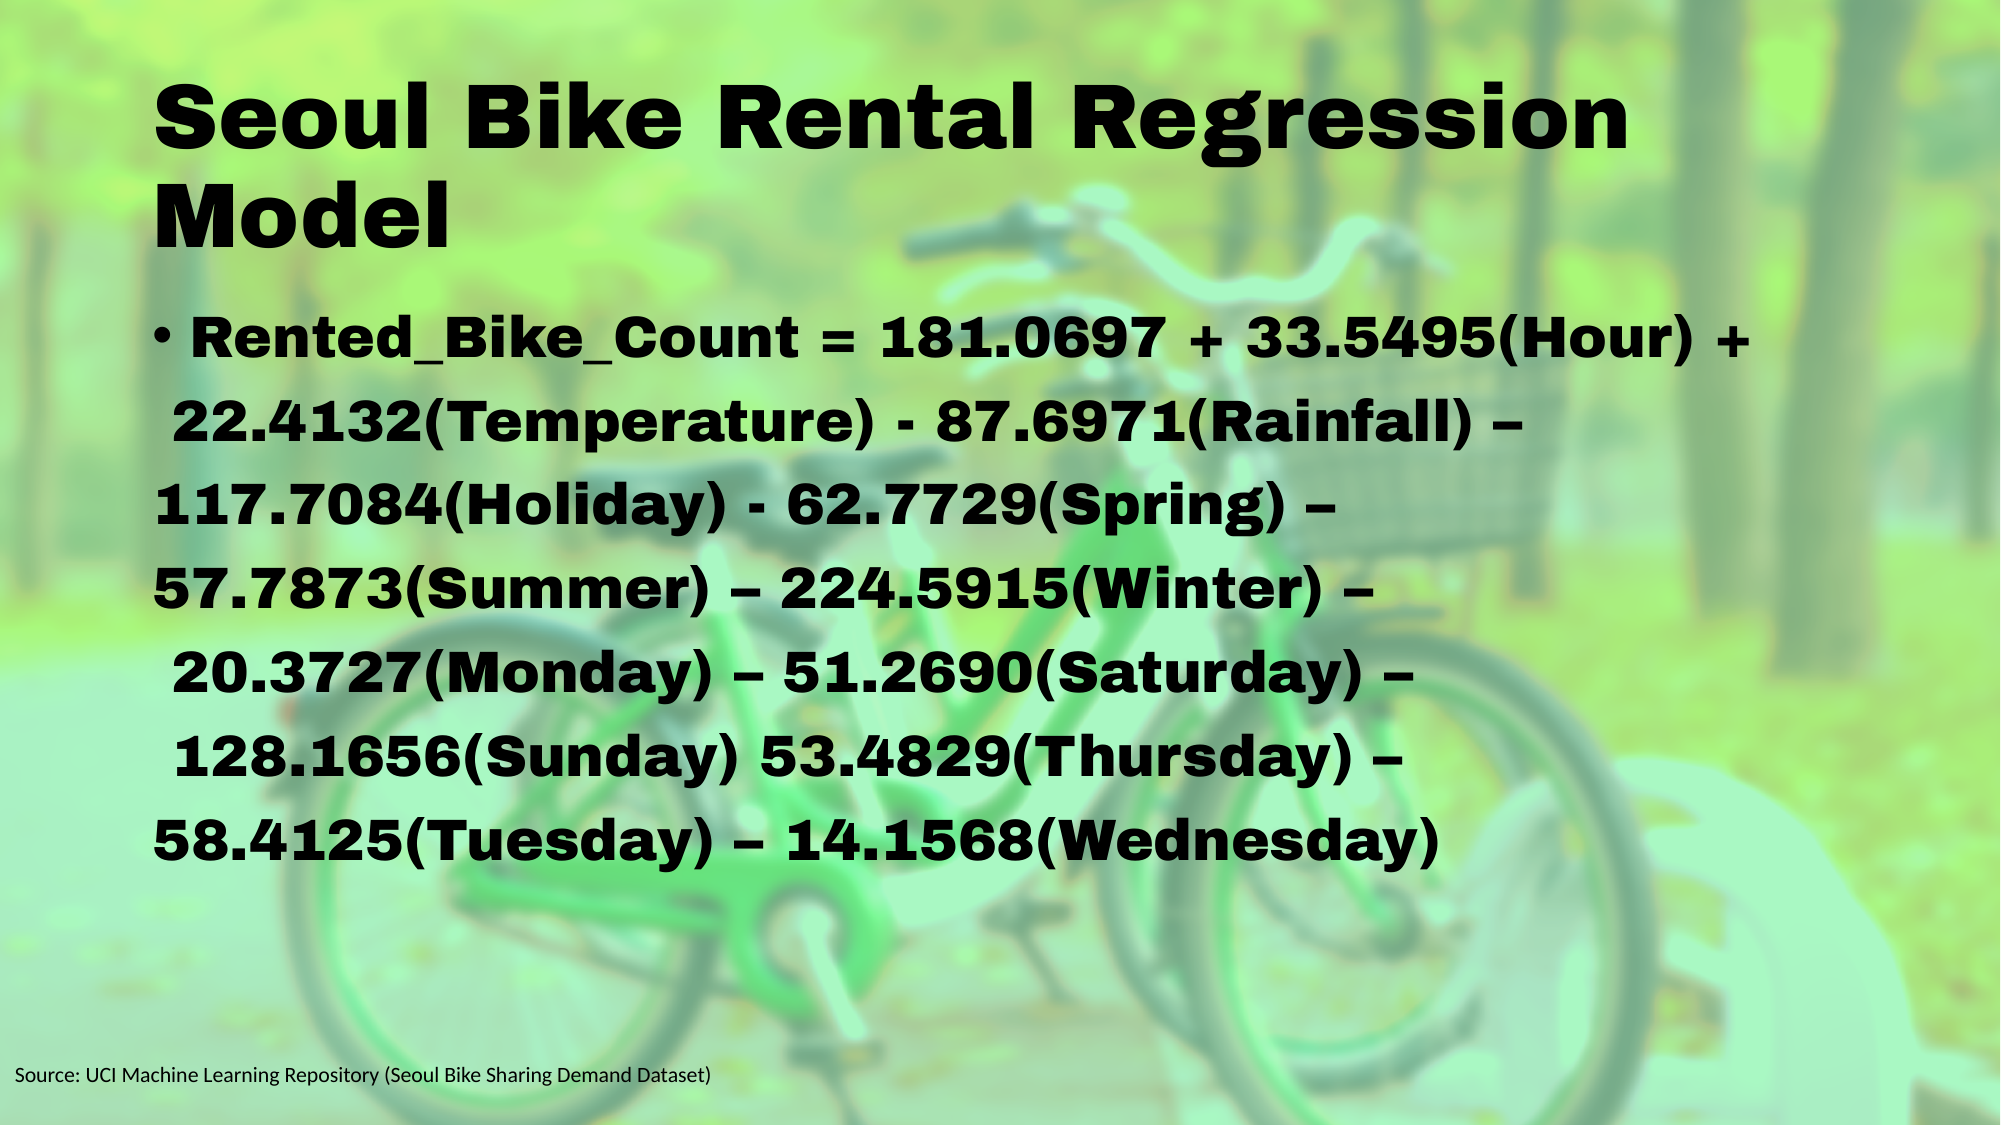

# Seoul Bike Rental Regression Model
Rented_Bike_Count = 181.0697 + 33.5495(Hour) +
 22.4132(Temperature) - 87.6971(Rainfall) –
117.7084(Holiday) - 62.7729(Spring) –
57.7873(Summer) – 224.5915(Winter) –
 20.3727(Monday) – 51.2690(Saturday) –
 128.1656(Sunday) 53.4829(Thursday) –
58.4125(Tuesday) – 14.1568(Wednesday)